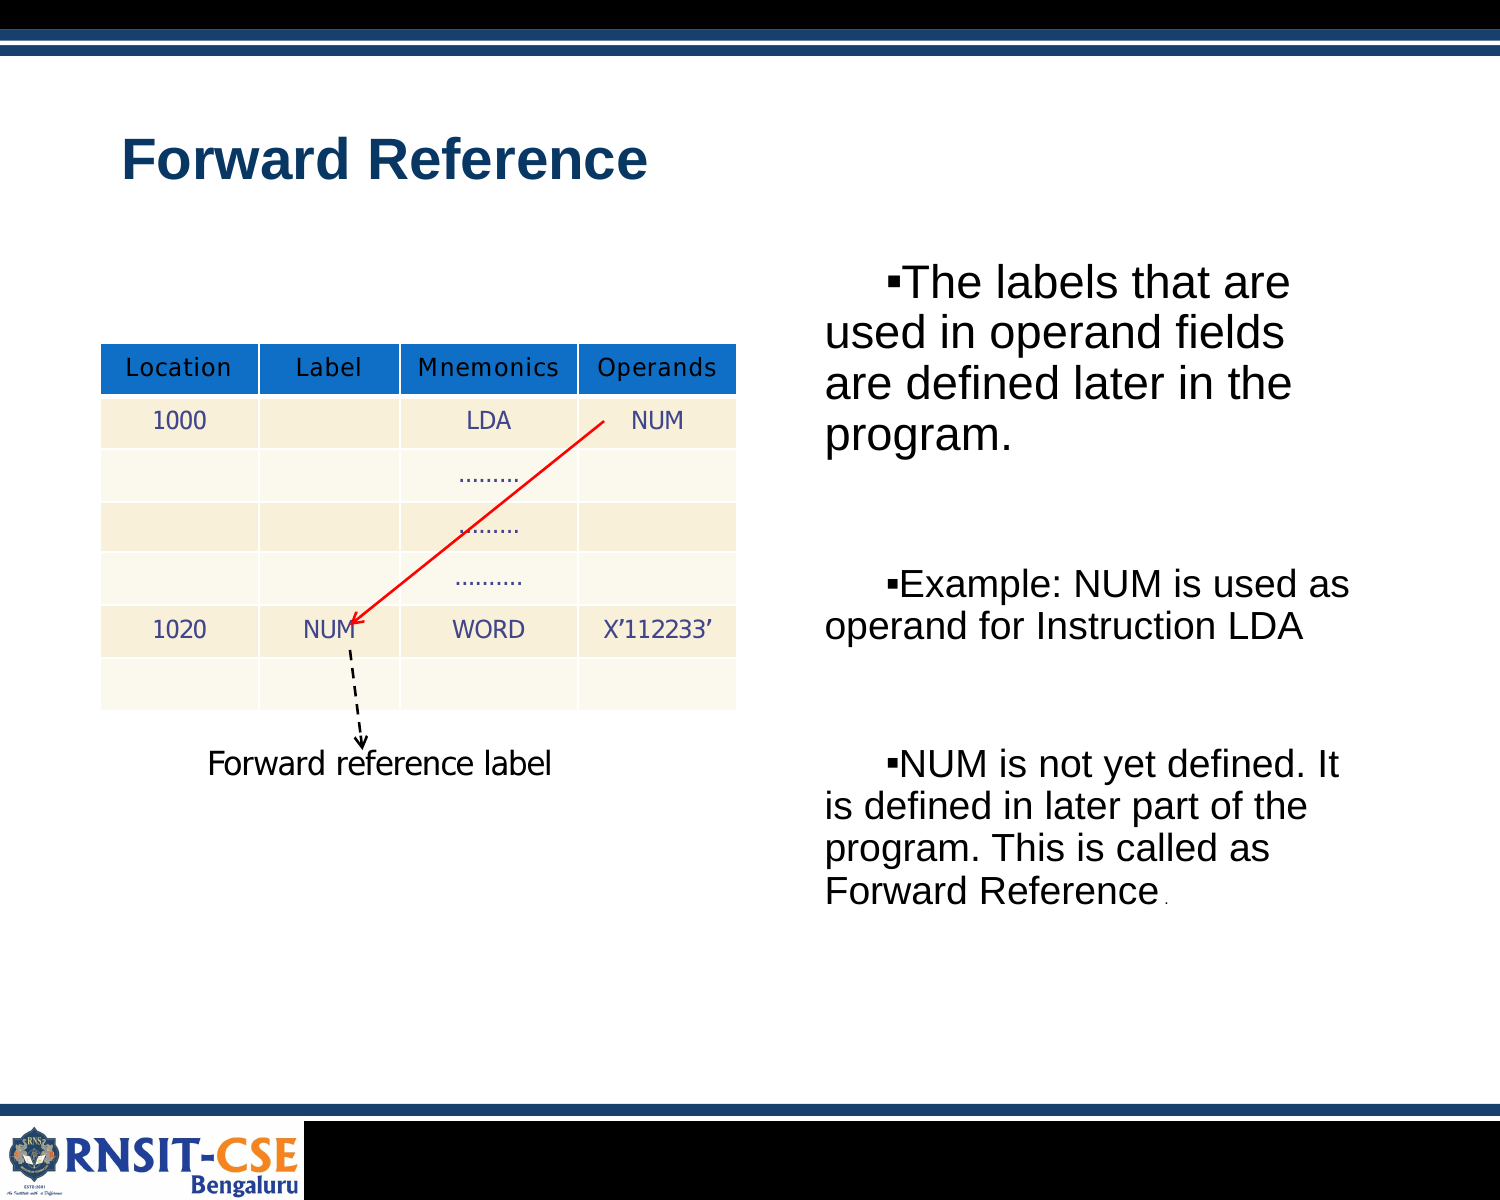

# Forward Reference
The labels that are used in operand fields are defined later in the program.

Example: NUM is used as operand for Instruction LDA

NUM is not yet defined. It is defined in later part of the program. This is called as Forward Reference .

| Location | Label | Mnemonics | Operands |
| --- | --- | --- | --- |
| 1000 |  | LDA | NUM |
|  |  | ……… |  |
|  |  | ……… |  |
|  |  | ………. |  |
| 1020 | NUM | WORD | X’112233’ |
|  |  |  |  |
Forward reference label